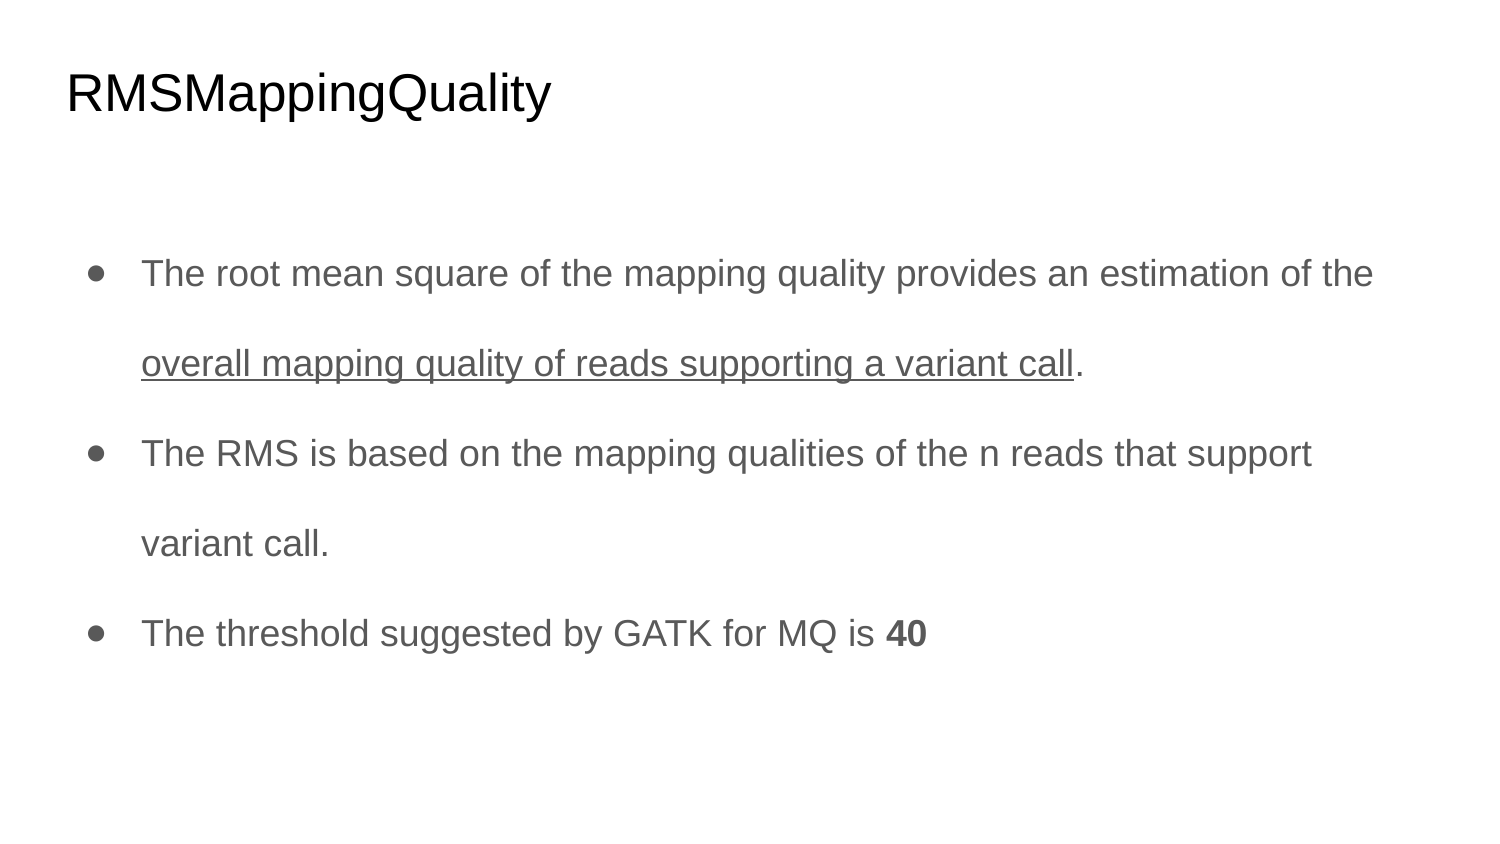

# RMSMappingQuality
The root mean square of the mapping quality provides an estimation of the overall mapping quality of reads supporting a variant call.
The RMS is based on the mapping qualities of the n reads that support variant call.
The threshold suggested by GATK for MQ is 40